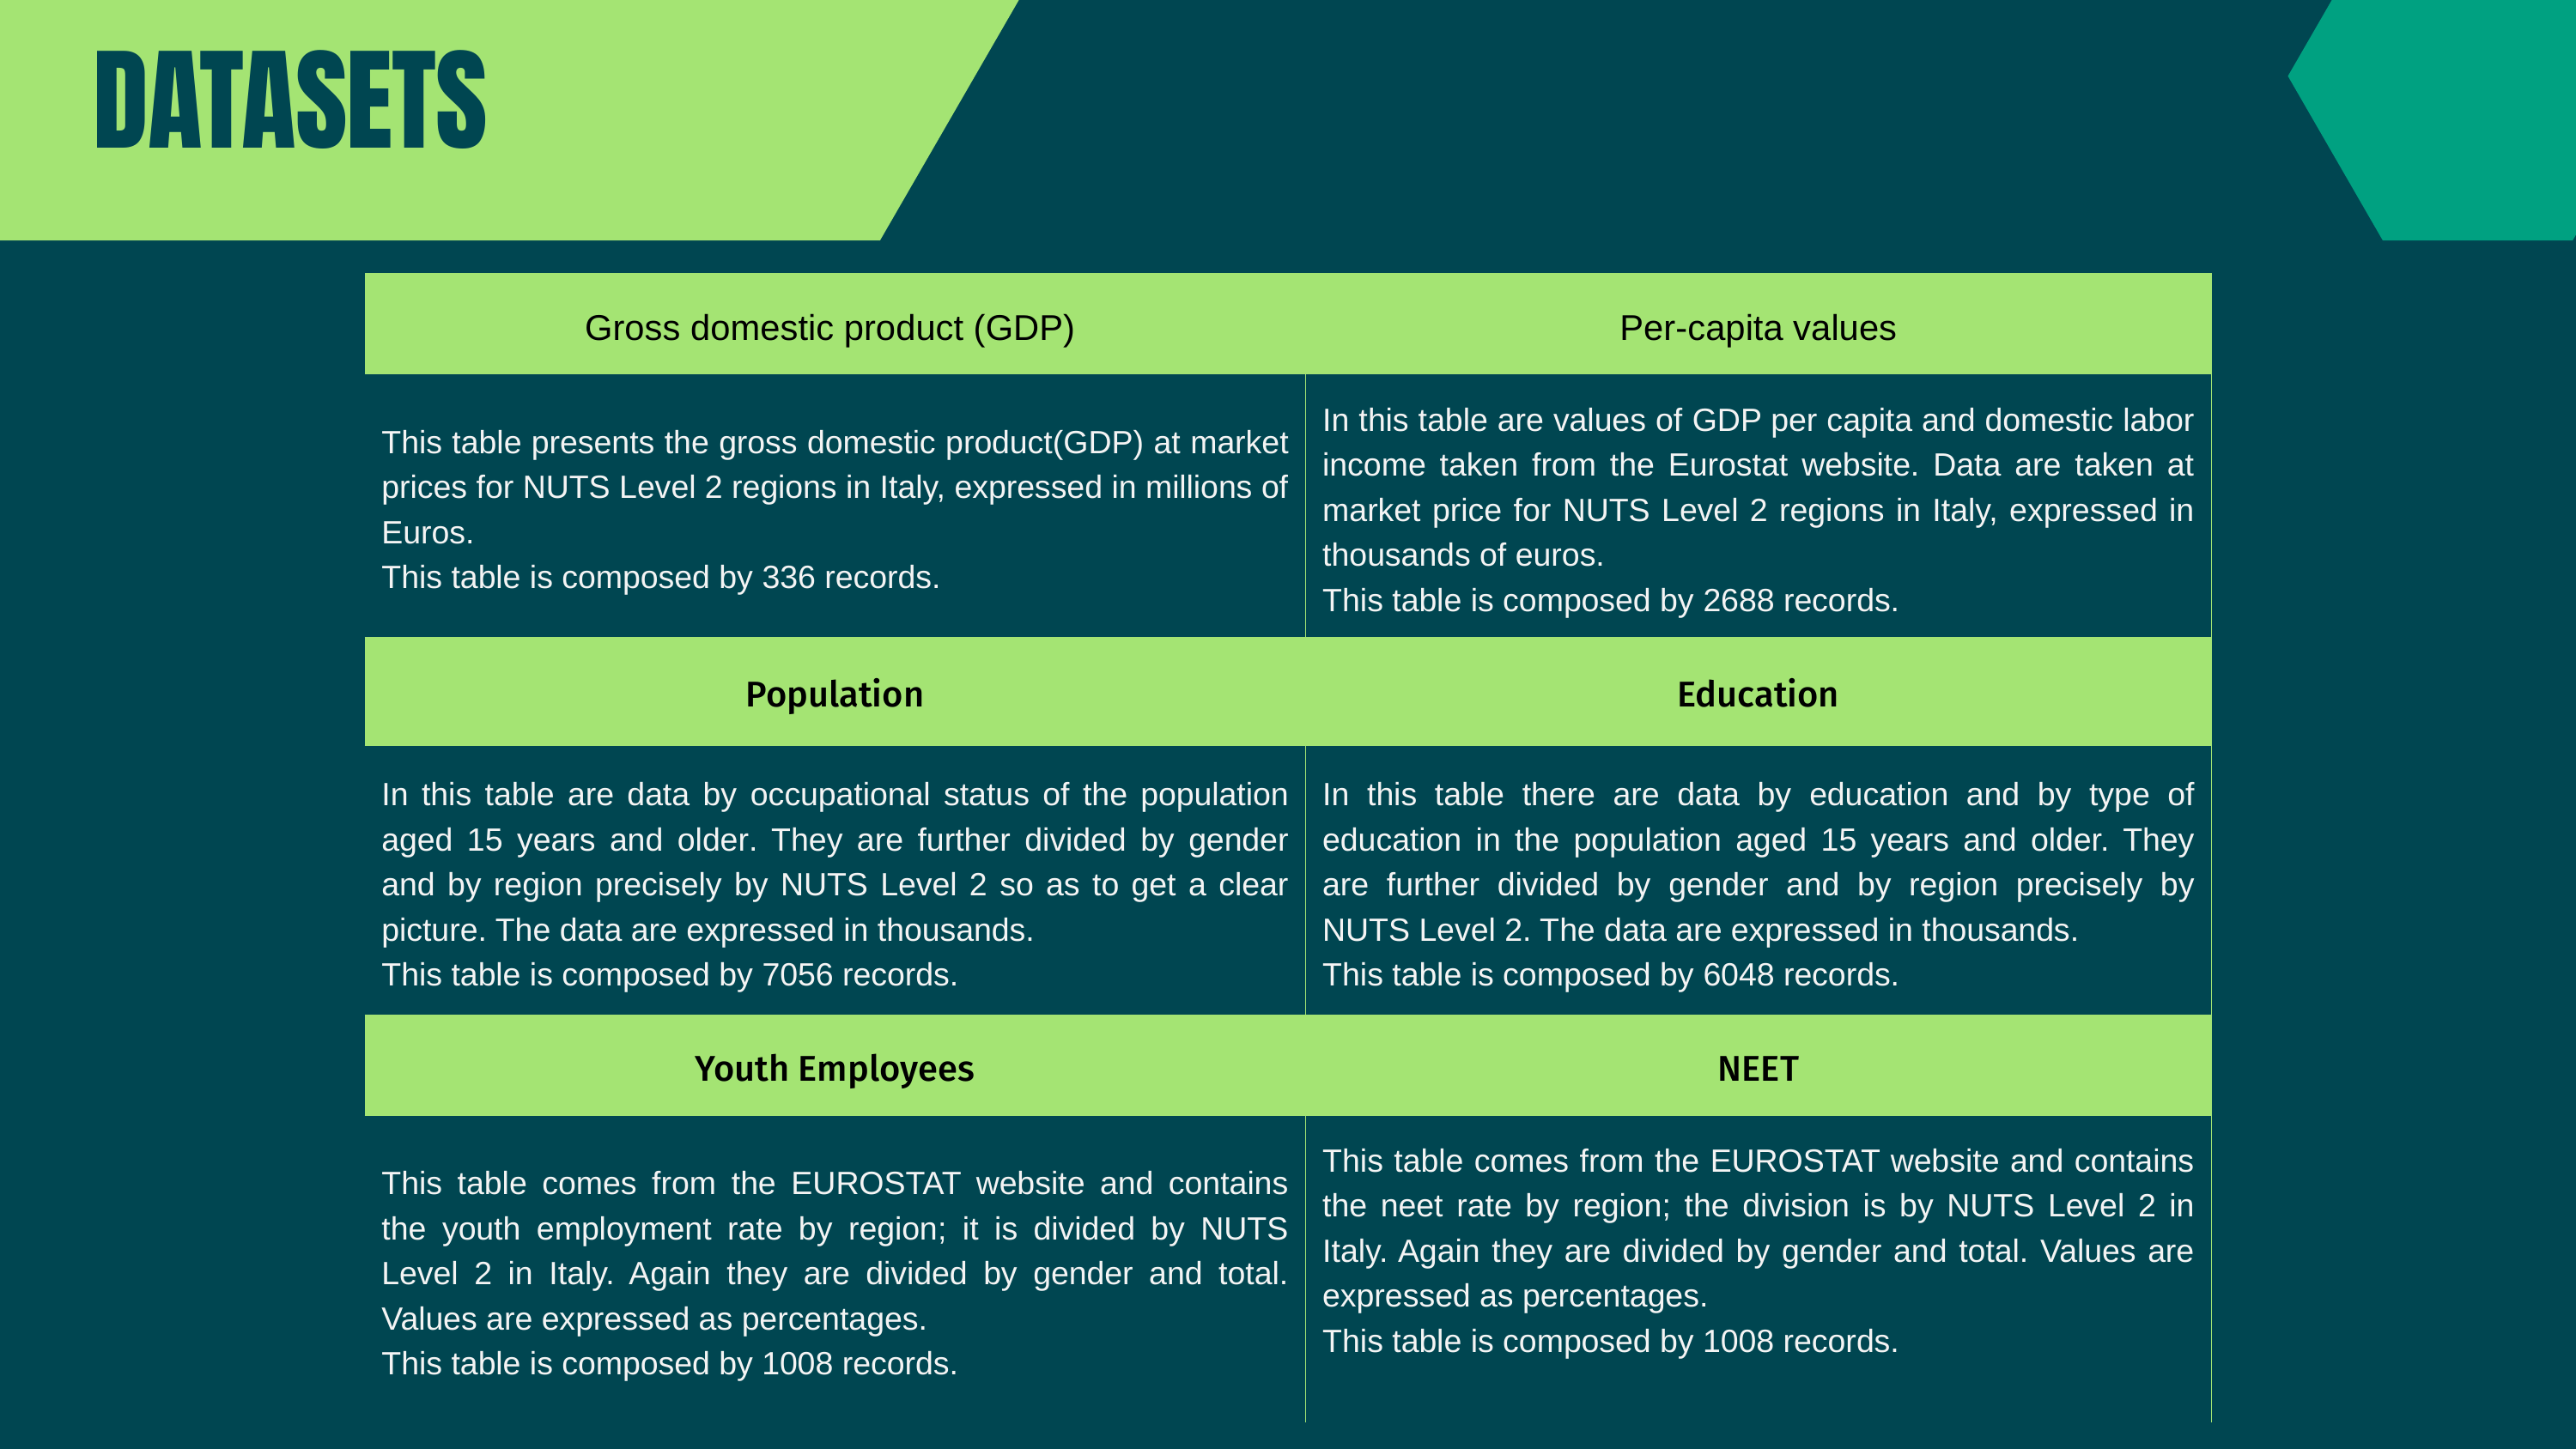

DATASETS
| Gross domestic product (GDP) | Per-capita values |
| --- | --- |
| This table presents the gross domestic product(GDP) at market prices for NUTS Level 2 regions in Italy, expressed in millions of Euros. This table is composed by 336 records. | In this table are values of GDP per capita and domestic labor income taken from the Eurostat website. Data are taken at market price for NUTS Level 2 regions in Italy, expressed in thousands of euros. This table is composed by 2688 records. |
| Population | Education |
| In this table are data by occupational status of the population aged 15 years and older. They are further divided by gender and by region precisely by NUTS Level 2 so as to get a clear picture. The data are expressed in thousands. This table is composed by 7056 records. | In this table there are data by education and by type of education in the population aged 15 years and older. They are further divided by gender and by region precisely by NUTS Level 2. The data are expressed in thousands. This table is composed by 6048 records. |
| Youth Employees | NEET |
| This table comes from the EUROSTAT website and contains the youth employment rate by region; it is divided by NUTS Level 2 in Italy. Again they are divided by gender and total. Values are expressed as percentages. This table is composed by 1008 records. | This table comes from the EUROSTAT website and contains the neet rate by region; the division is by NUTS Level 2 in Italy. Again they are divided by gender and total. Values are expressed as percentages. This table is composed by 1008 records. |